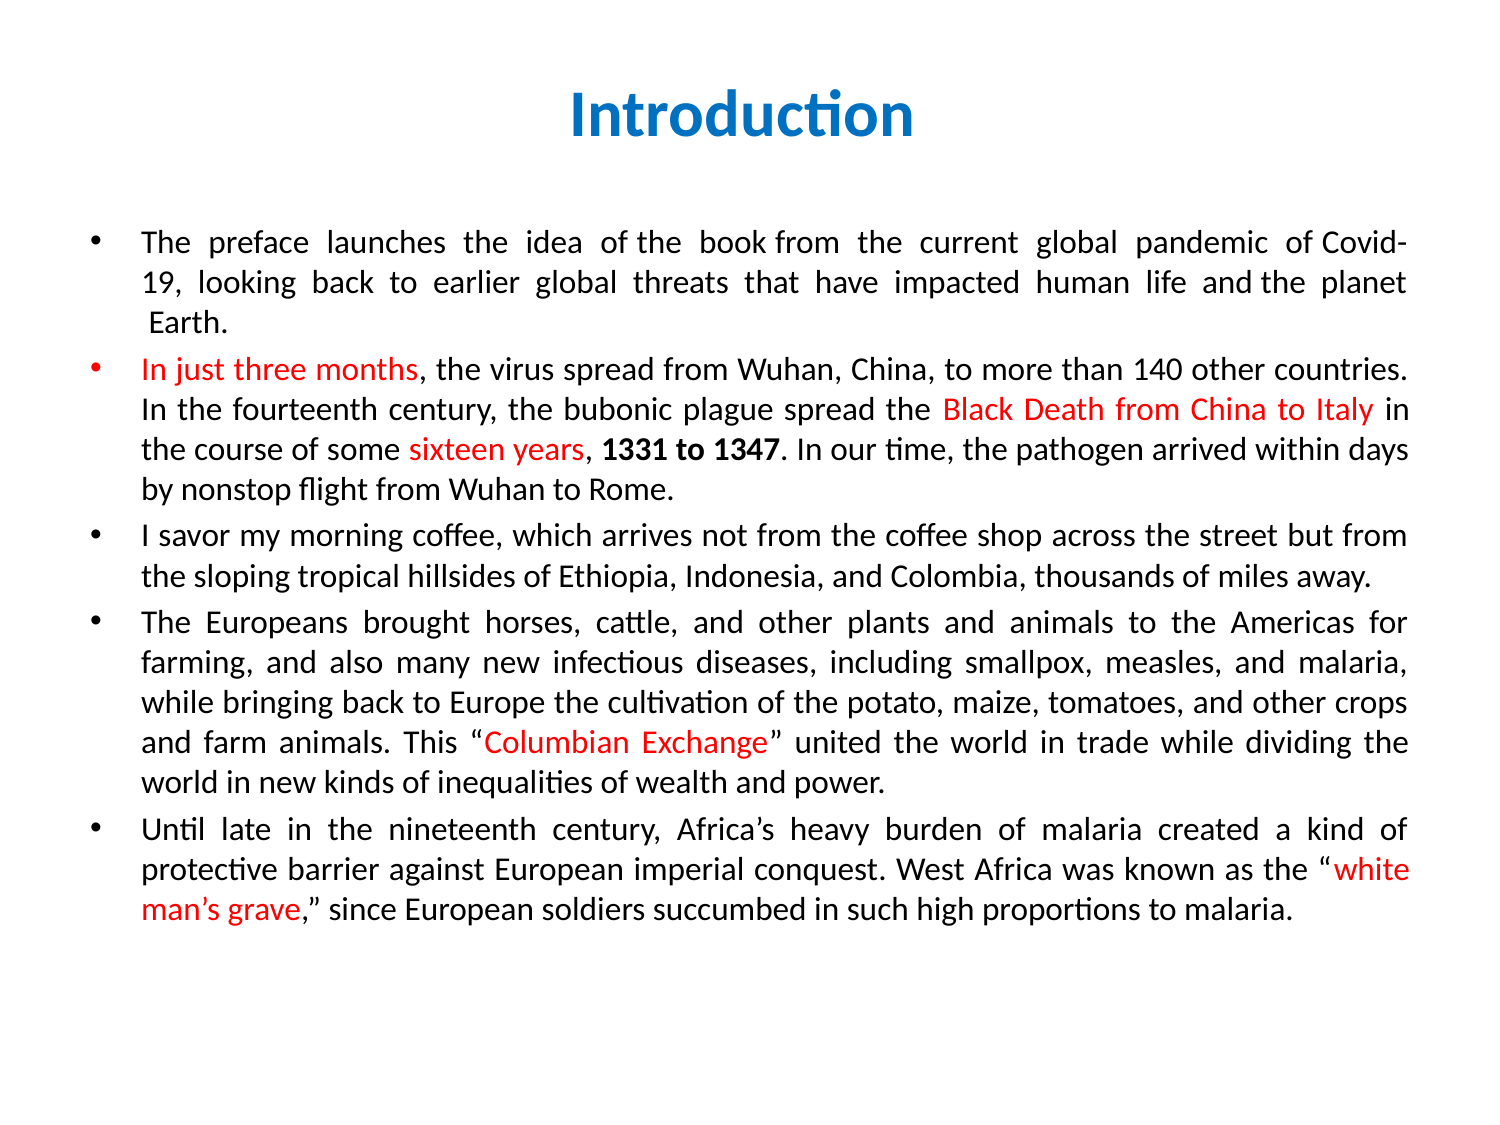

# Introduction
The  preface  launches  the  idea  of the  book from  the  current  global  pandemic  of Covid-19,  looking  back  to  earlier  global  threats  that  have  impacted  human  life  and the  planet  Earth.
In just three months, the virus spread from Wuhan, China, to more than 140 other countries. In the fourteenth century, the bubonic plague spread the Black Death from China to Italy in the course of some sixteen years, 1331 to 1347. In our time, the pathogen arrived within days by nonstop flight from Wuhan to Rome.
I savor my morning coffee, which arrives not from the coffee shop across the street but from the sloping tropical hillsides of Ethiopia, Indonesia, and Colombia, thousands of miles away.
The Europeans brought horses, cattle, and other plants and animals to the Americas for farming, and also many new infectious diseases, including smallpox, measles, and malaria, while bringing back to Europe the cultivation of the potato, maize, tomatoes, and other crops and farm animals. This “Columbian Exchange” united the world in trade while dividing the world in new kinds of inequalities of wealth and power.
Until late in the nineteenth century, Africa’s heavy burden of malaria created a kind of protective barrier against European imperial conquest. West Africa was known as the “white man’s grave,” since European soldiers succumbed in such high proportions to malaria.